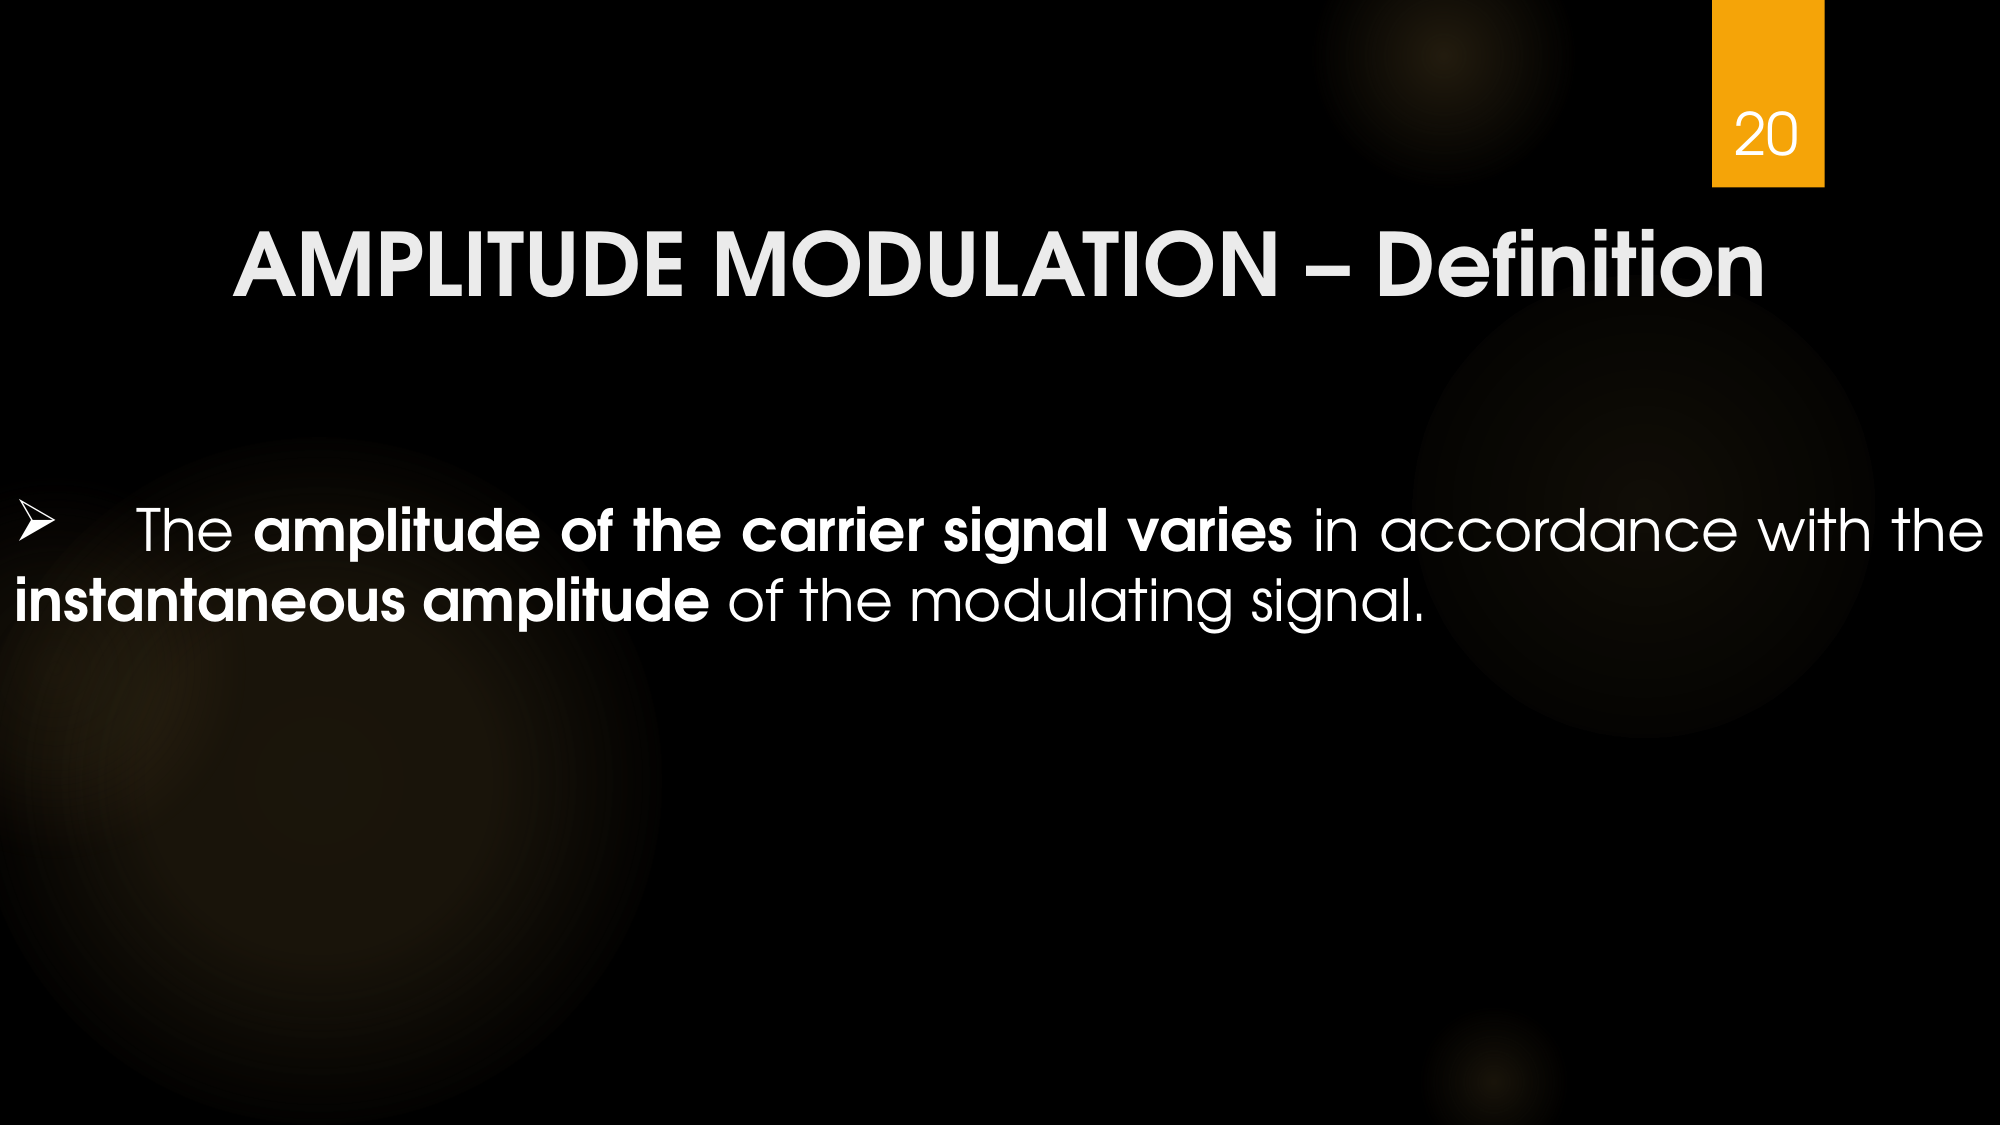

20
# AMPLITUDE MODULATION – Definition
    The amplitude of the carrier signal varies in accordance with the instantaneous amplitude of the modulating signal.